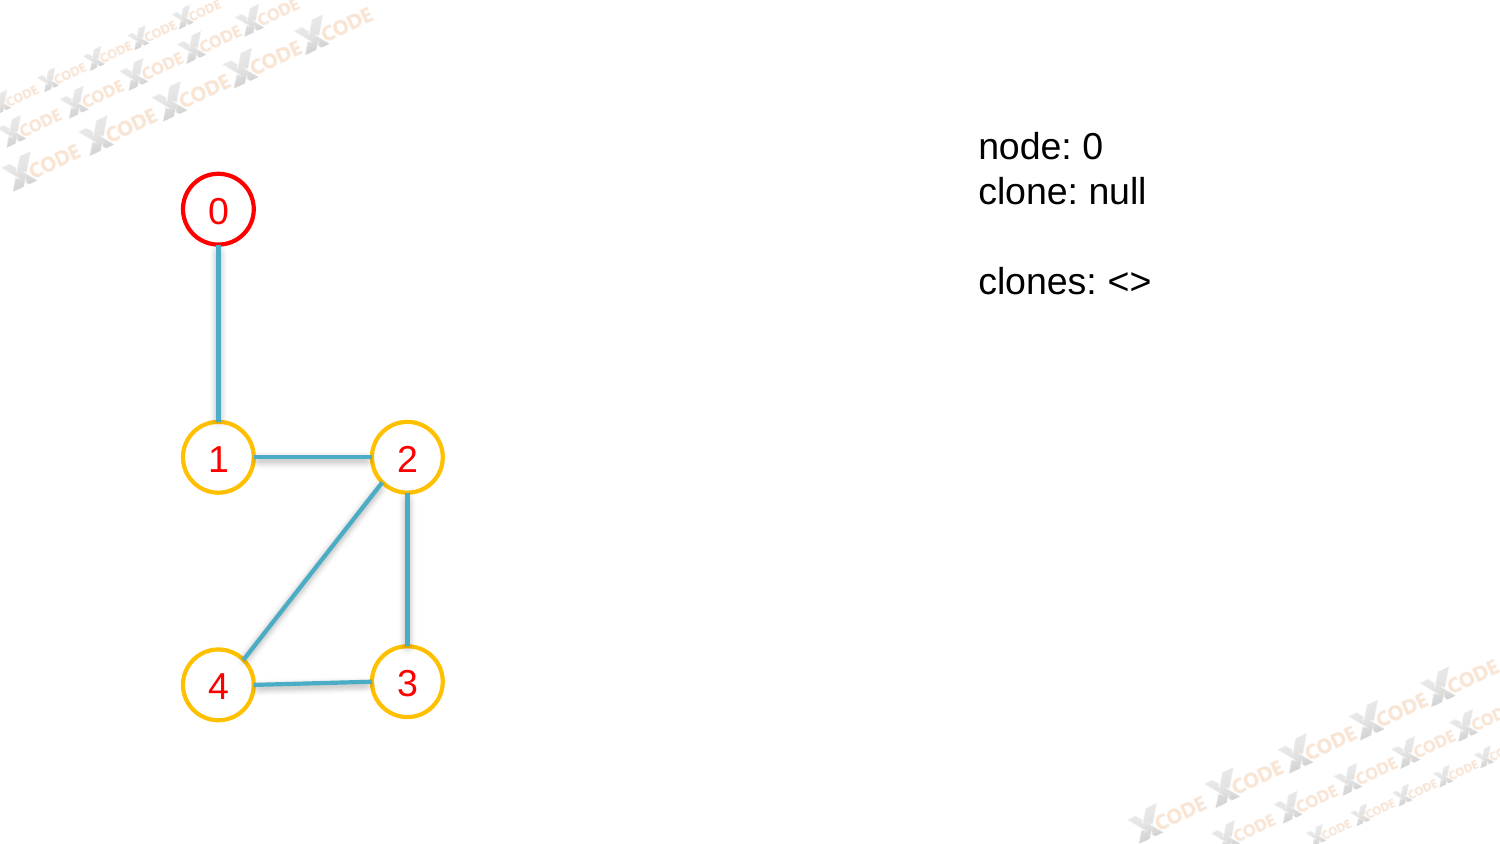

node: 0
clone: null

clones: <>
0
1
2
3
4